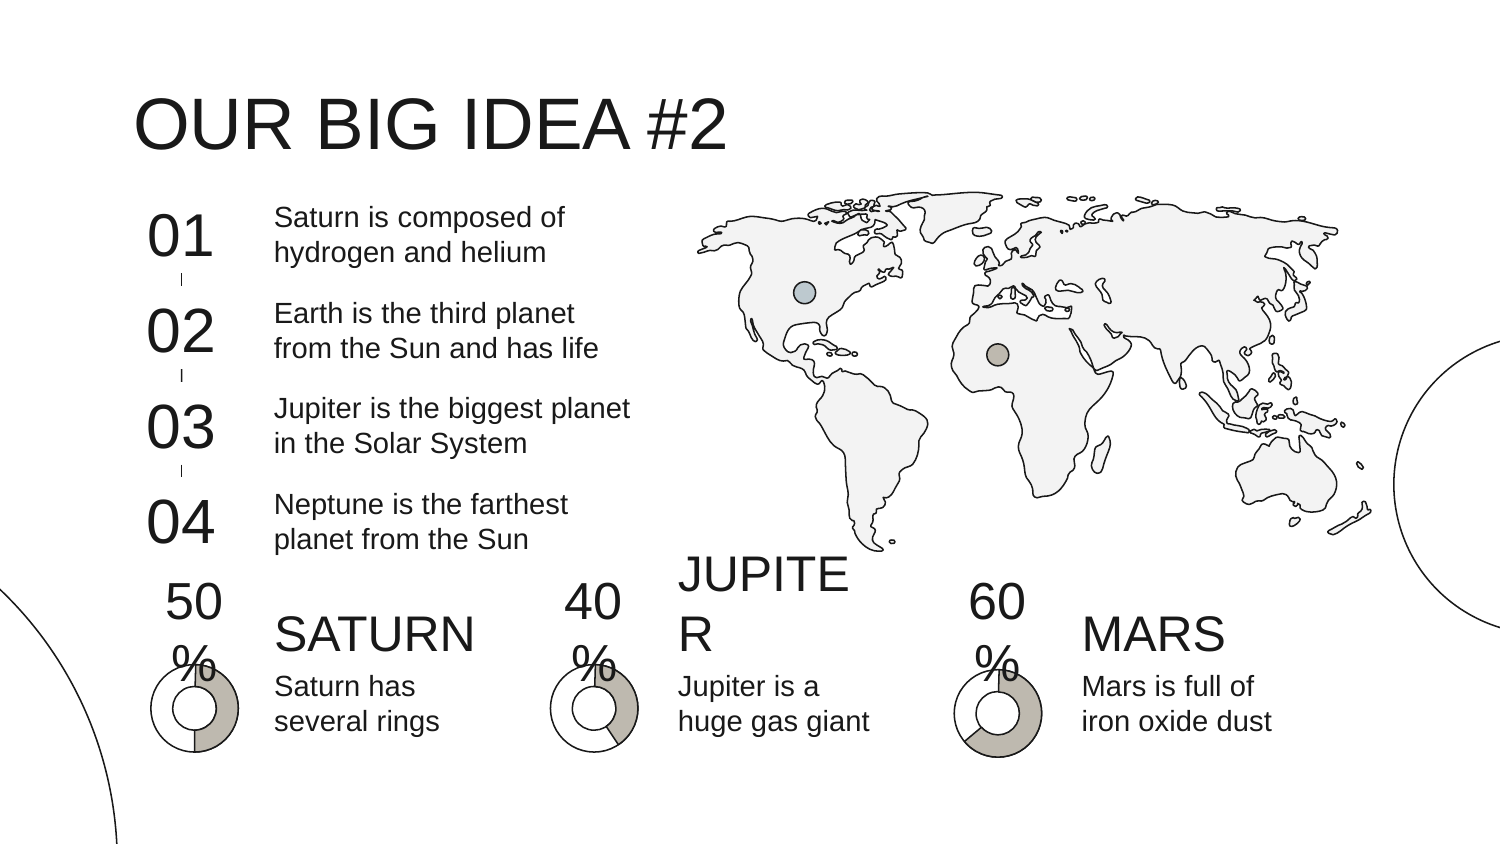

# OUR BIG IDEA #2
Saturn is composed of hydrogen and helium
01

Earth is the third planet from the Sun and has life

02

Jupiter is the biggest planet in the Solar System
03
Neptune is the farthest planet from the Sun
04
SATURN
JUPITER
MARS
50%
40%
60%
Jupiter is a huge gas giant
Saturn has several rings
Mars is full of iron oxide dust